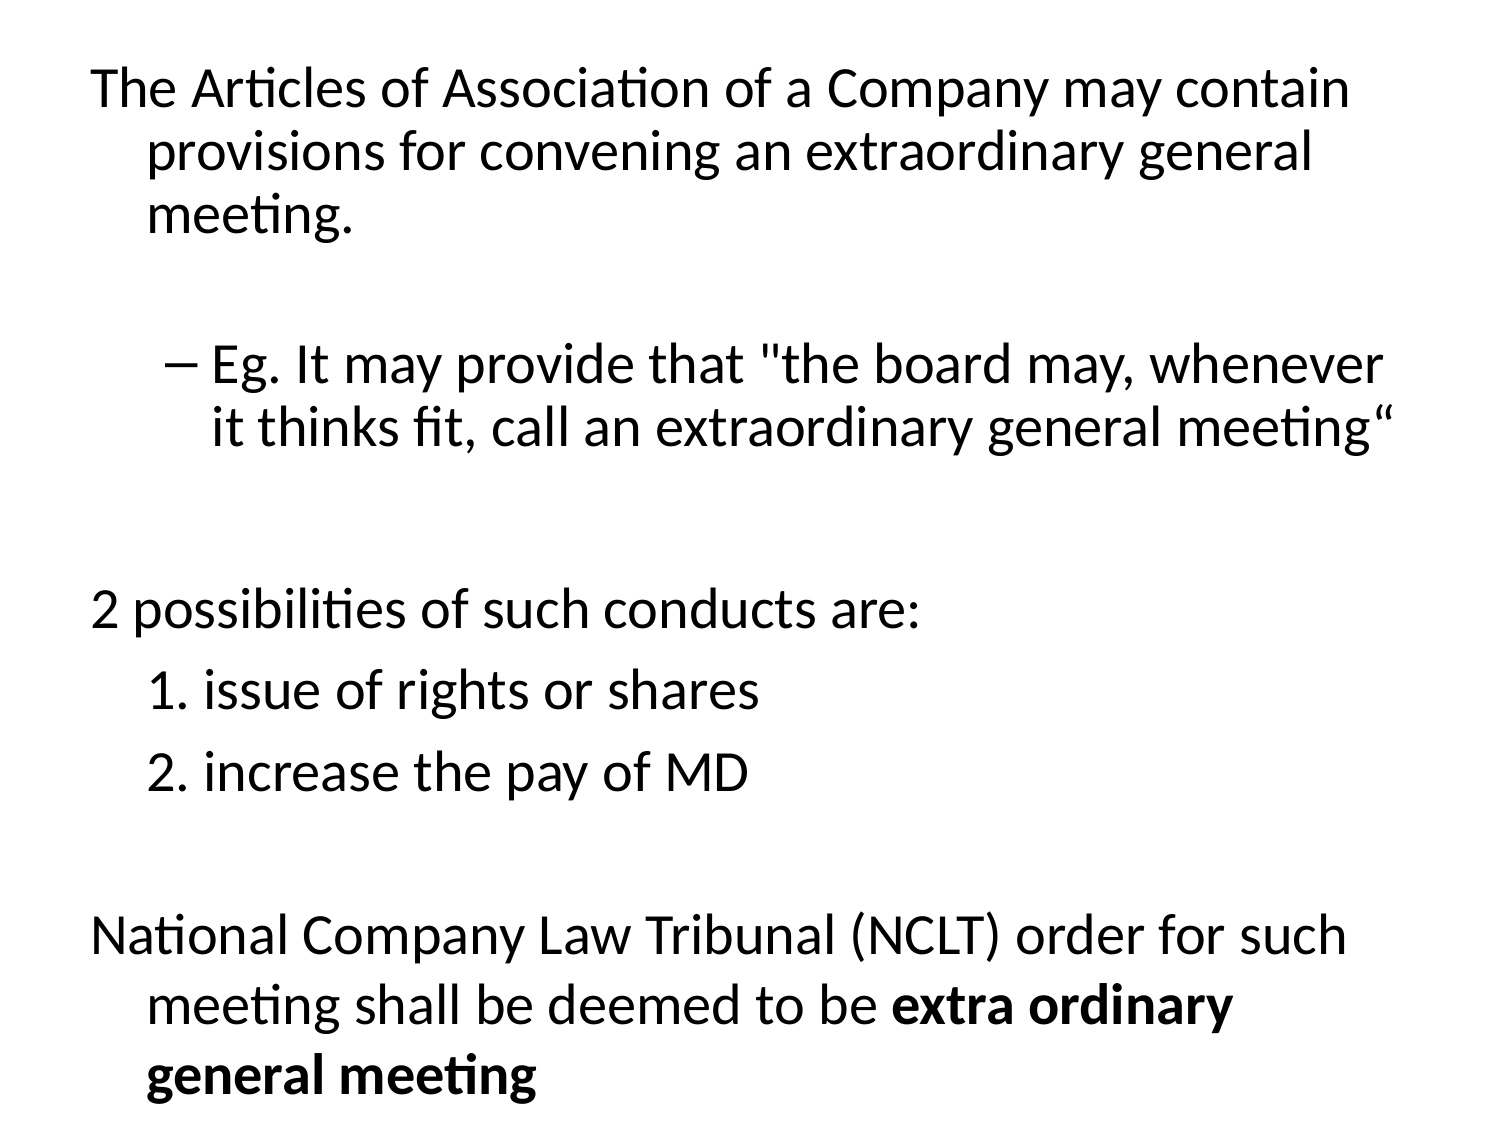

The Articles of Association of a Company may contain provisions for convening an extraordinary general meeting.

Eg. It may provide that "the board may, whenever it thinks fit, call an extraordinary general meeting“

2 possibilities of such conducts are:
	1. issue of rights or shares
	2. increase the pay of MD

National Company Law Tribunal (NCLT) order for such meeting shall be deemed to be extra ordinary general meeting